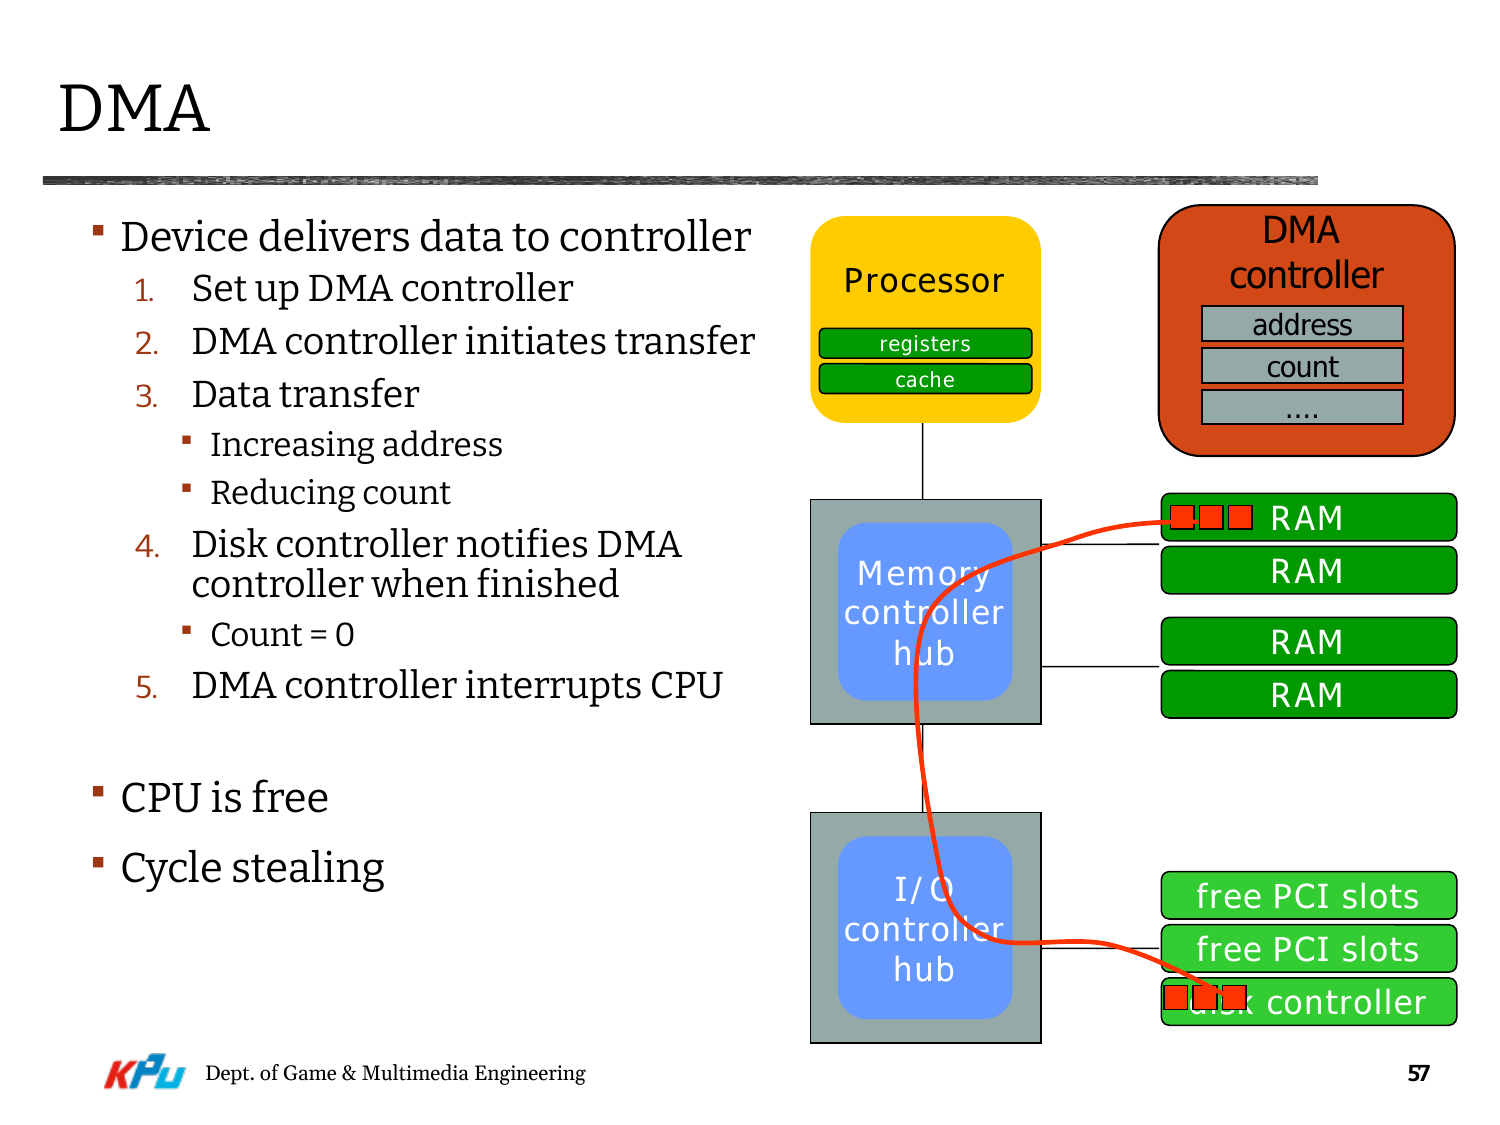

# dma
DMA
controller

address
count
....
Device delivers data to controller
Set up DMA controller
DMA controller initiates transfer
Data transfer
Increasing address
Reducing count
Disk controller notifies DMA controller when finished
Count = 0
DMA controller interrupts CPU
CPU is free
Cycle stealing

Processor

registers
cache

RAM

Memory
controller
hub

RAM
RAM
RAM

I/O
controller
hub
free PCI slots
free PCI slots
disk controller

Dept. of Game & Multimedia Engineering
57